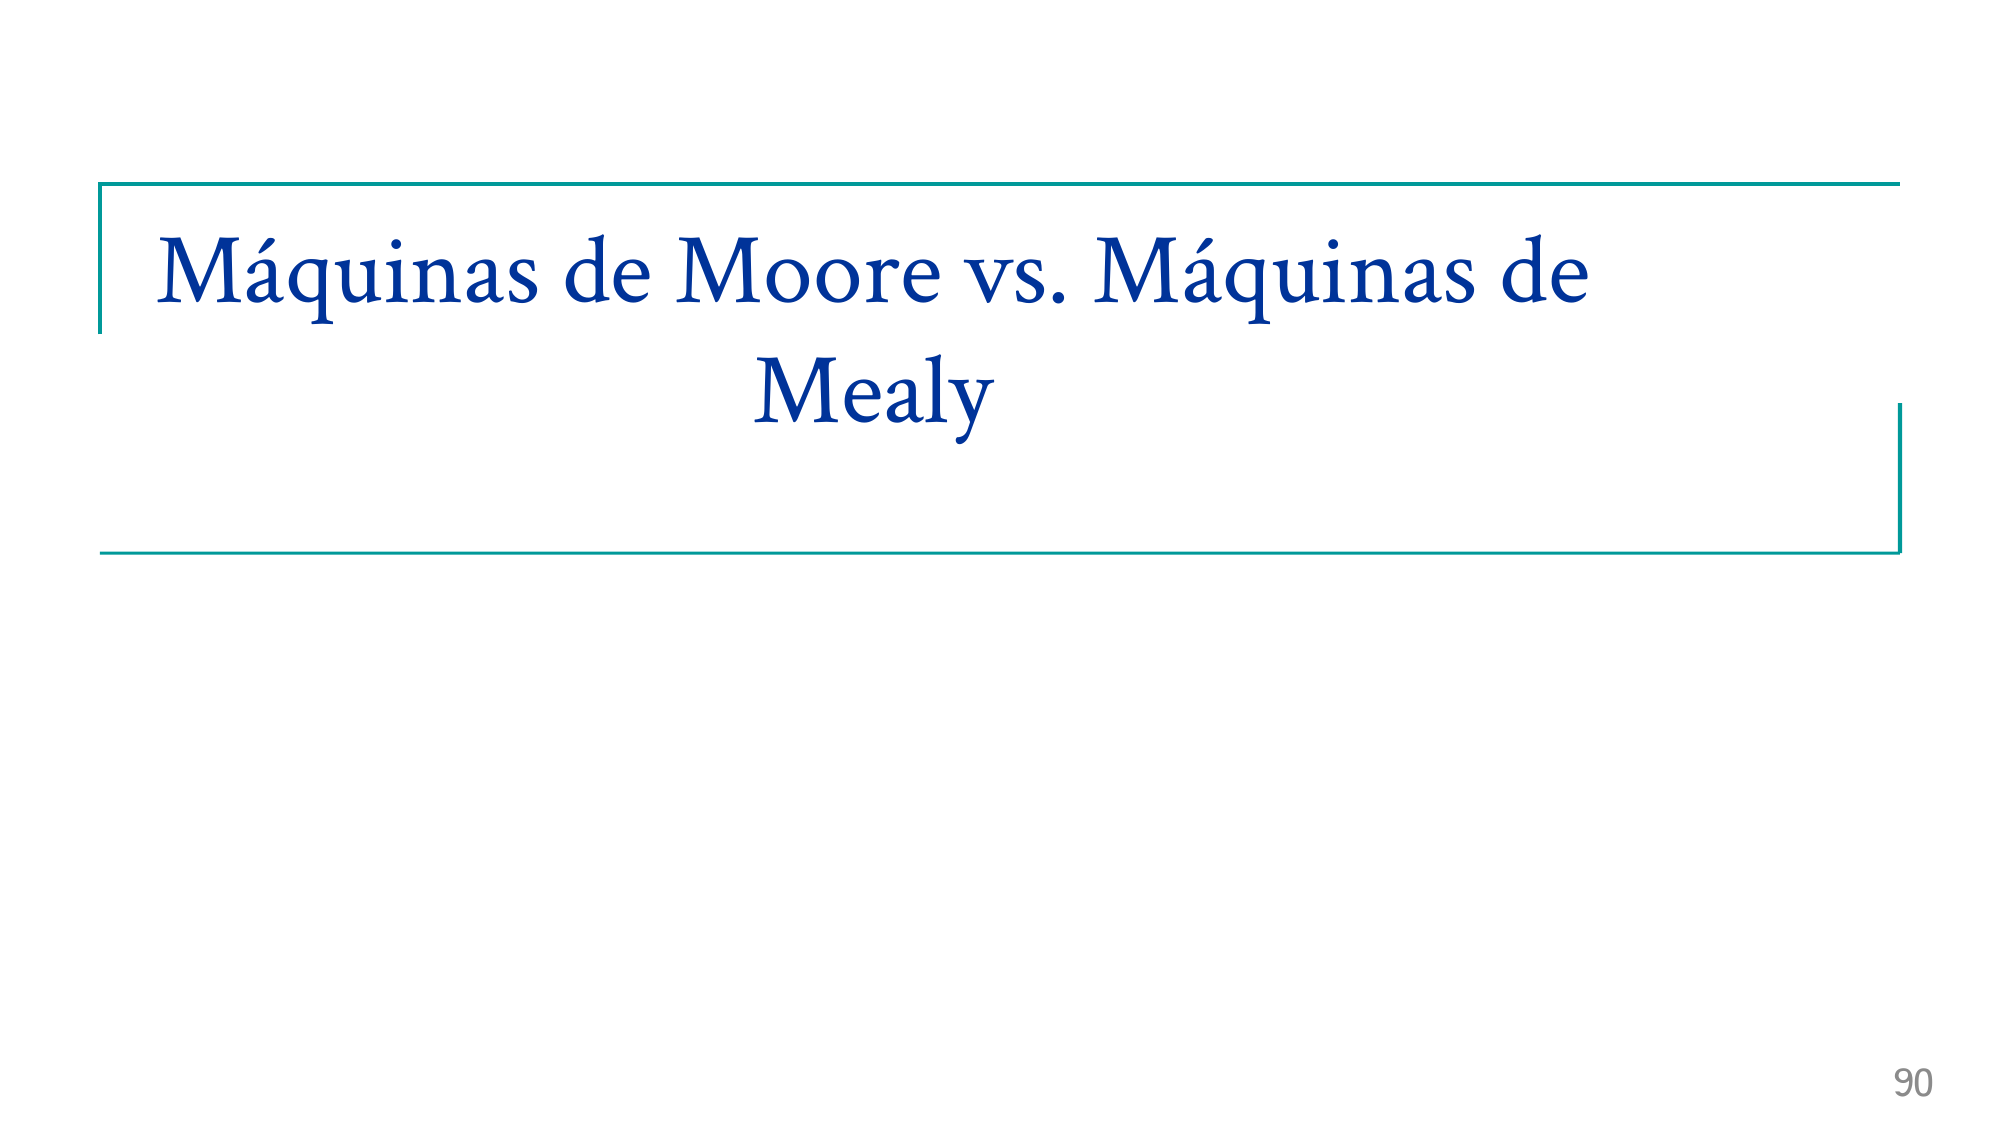

# Máquinas de Moore vs. Máquinas de Mealy

90